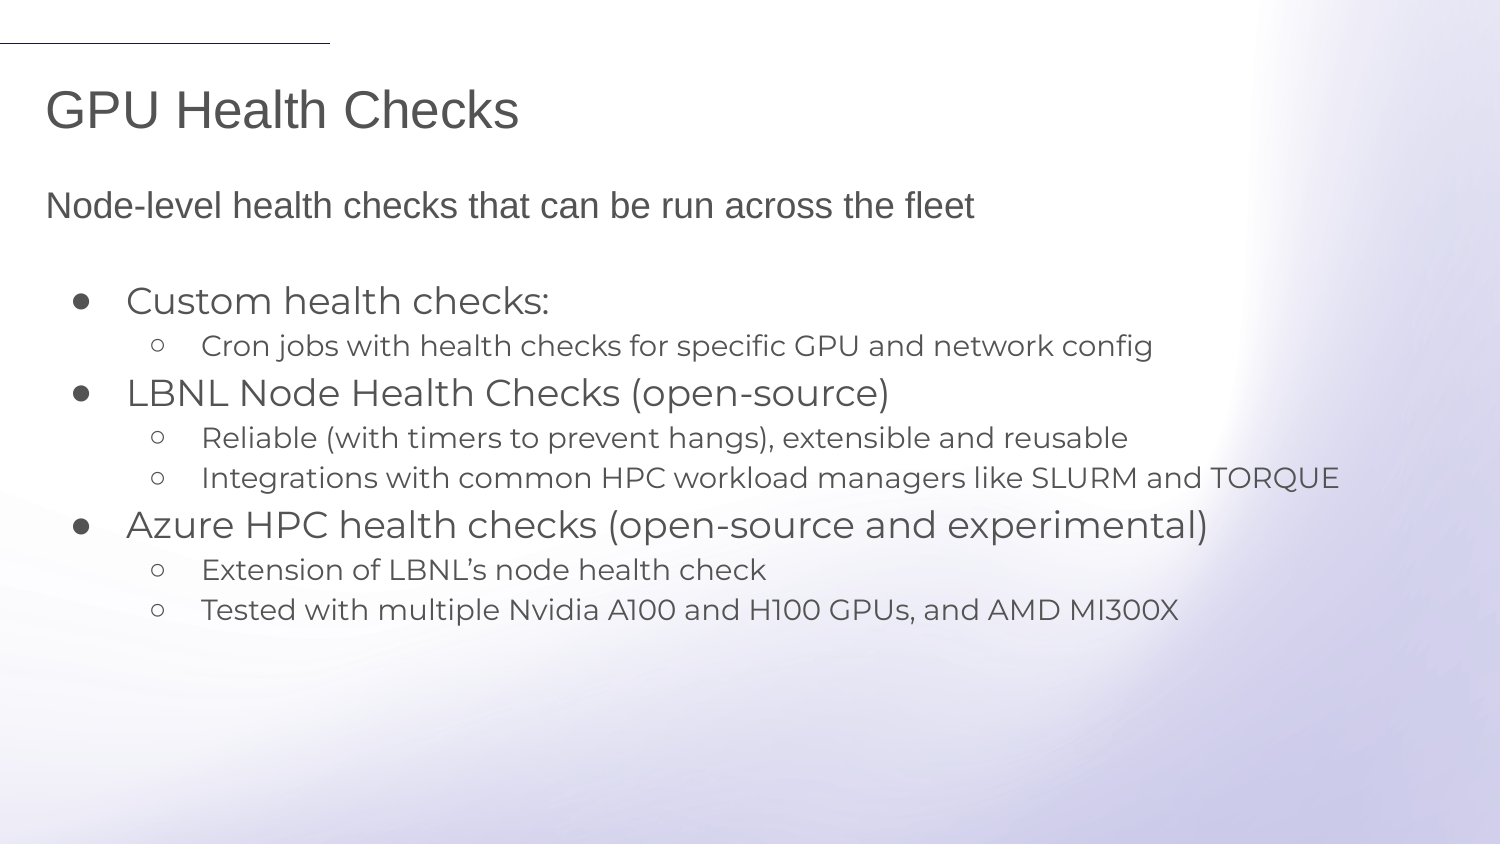

# GPU Health Checks
Node-level health checks that can be run across the fleet

Custom health checks:
Cron jobs with health checks for specific GPU and network config
LBNL Node Health Checks (open-source)
Reliable (with timers to prevent hangs), extensible and reusable
Integrations with common HPC workload managers like SLURM and TORQUE
Azure HPC health checks (open-source and experimental)
Extension of LBNL’s node health check
Tested with multiple Nvidia A100 and H100 GPUs, and AMD MI300X